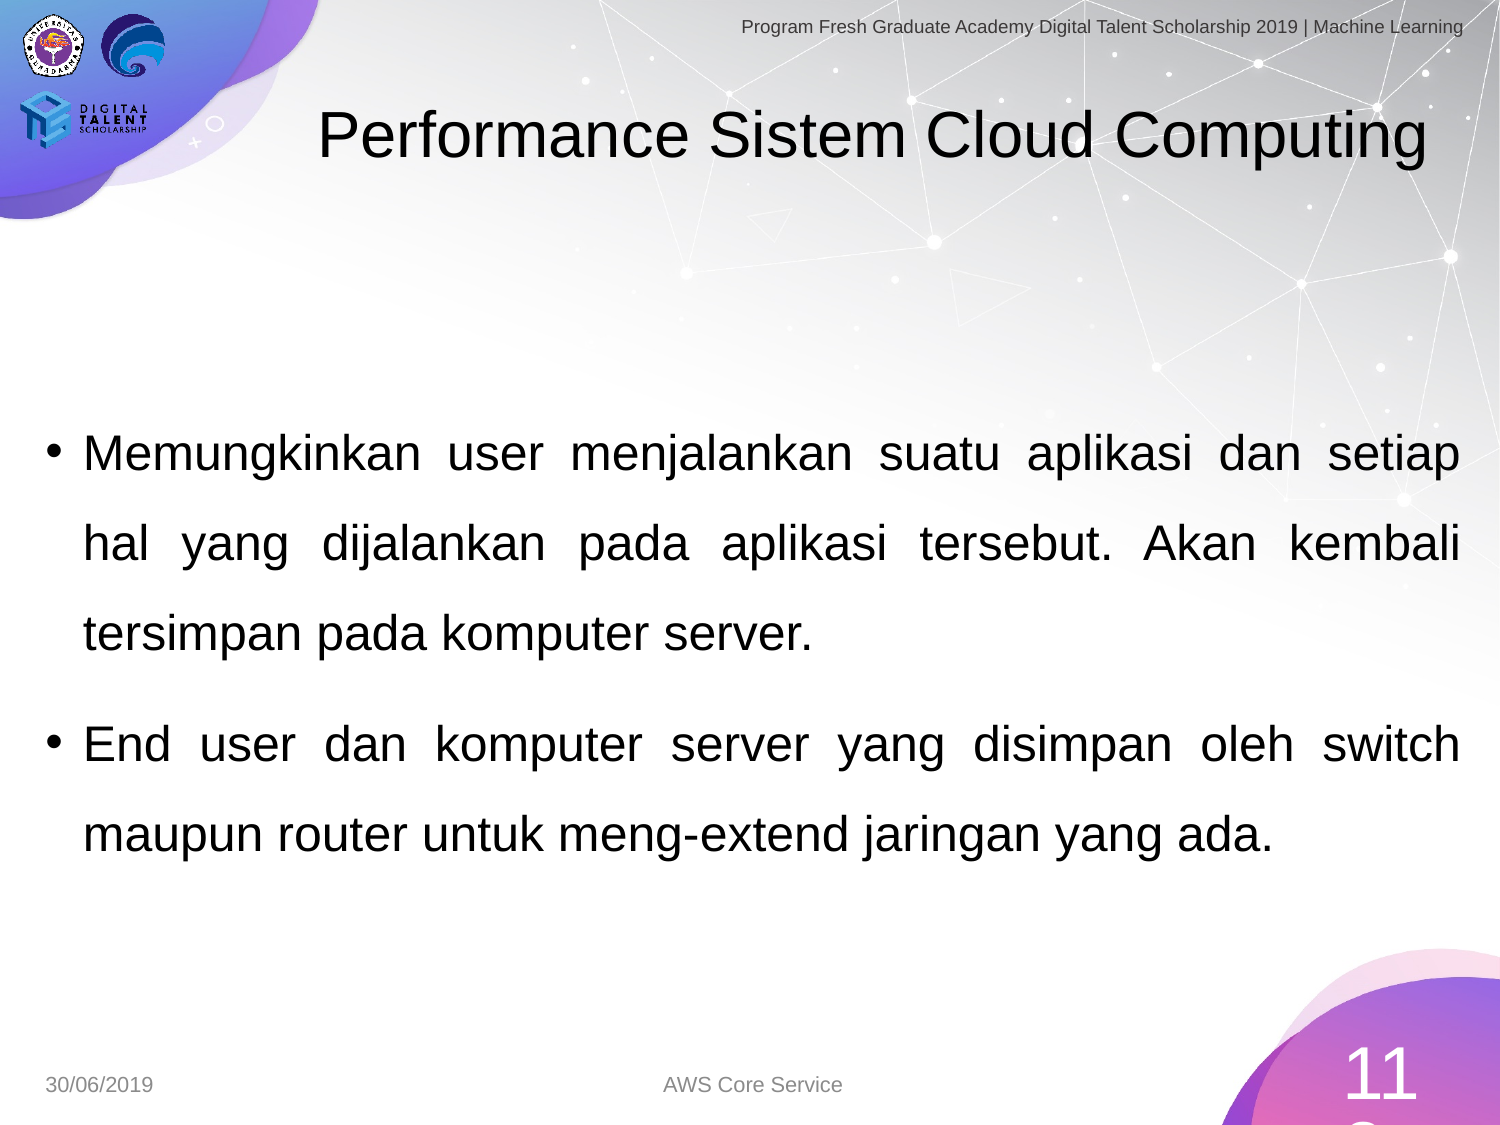

# Performance Sistem Cloud Computing
Memungkinkan user menjalankan suatu aplikasi dan setiap hal yang dijalankan pada aplikasi tersebut. Akan kembali tersimpan pada komputer server.
End user dan komputer server yang disimpan oleh switch maupun router untuk meng-extend jaringan yang ada.
112
AWS Core Service
30/06/2019